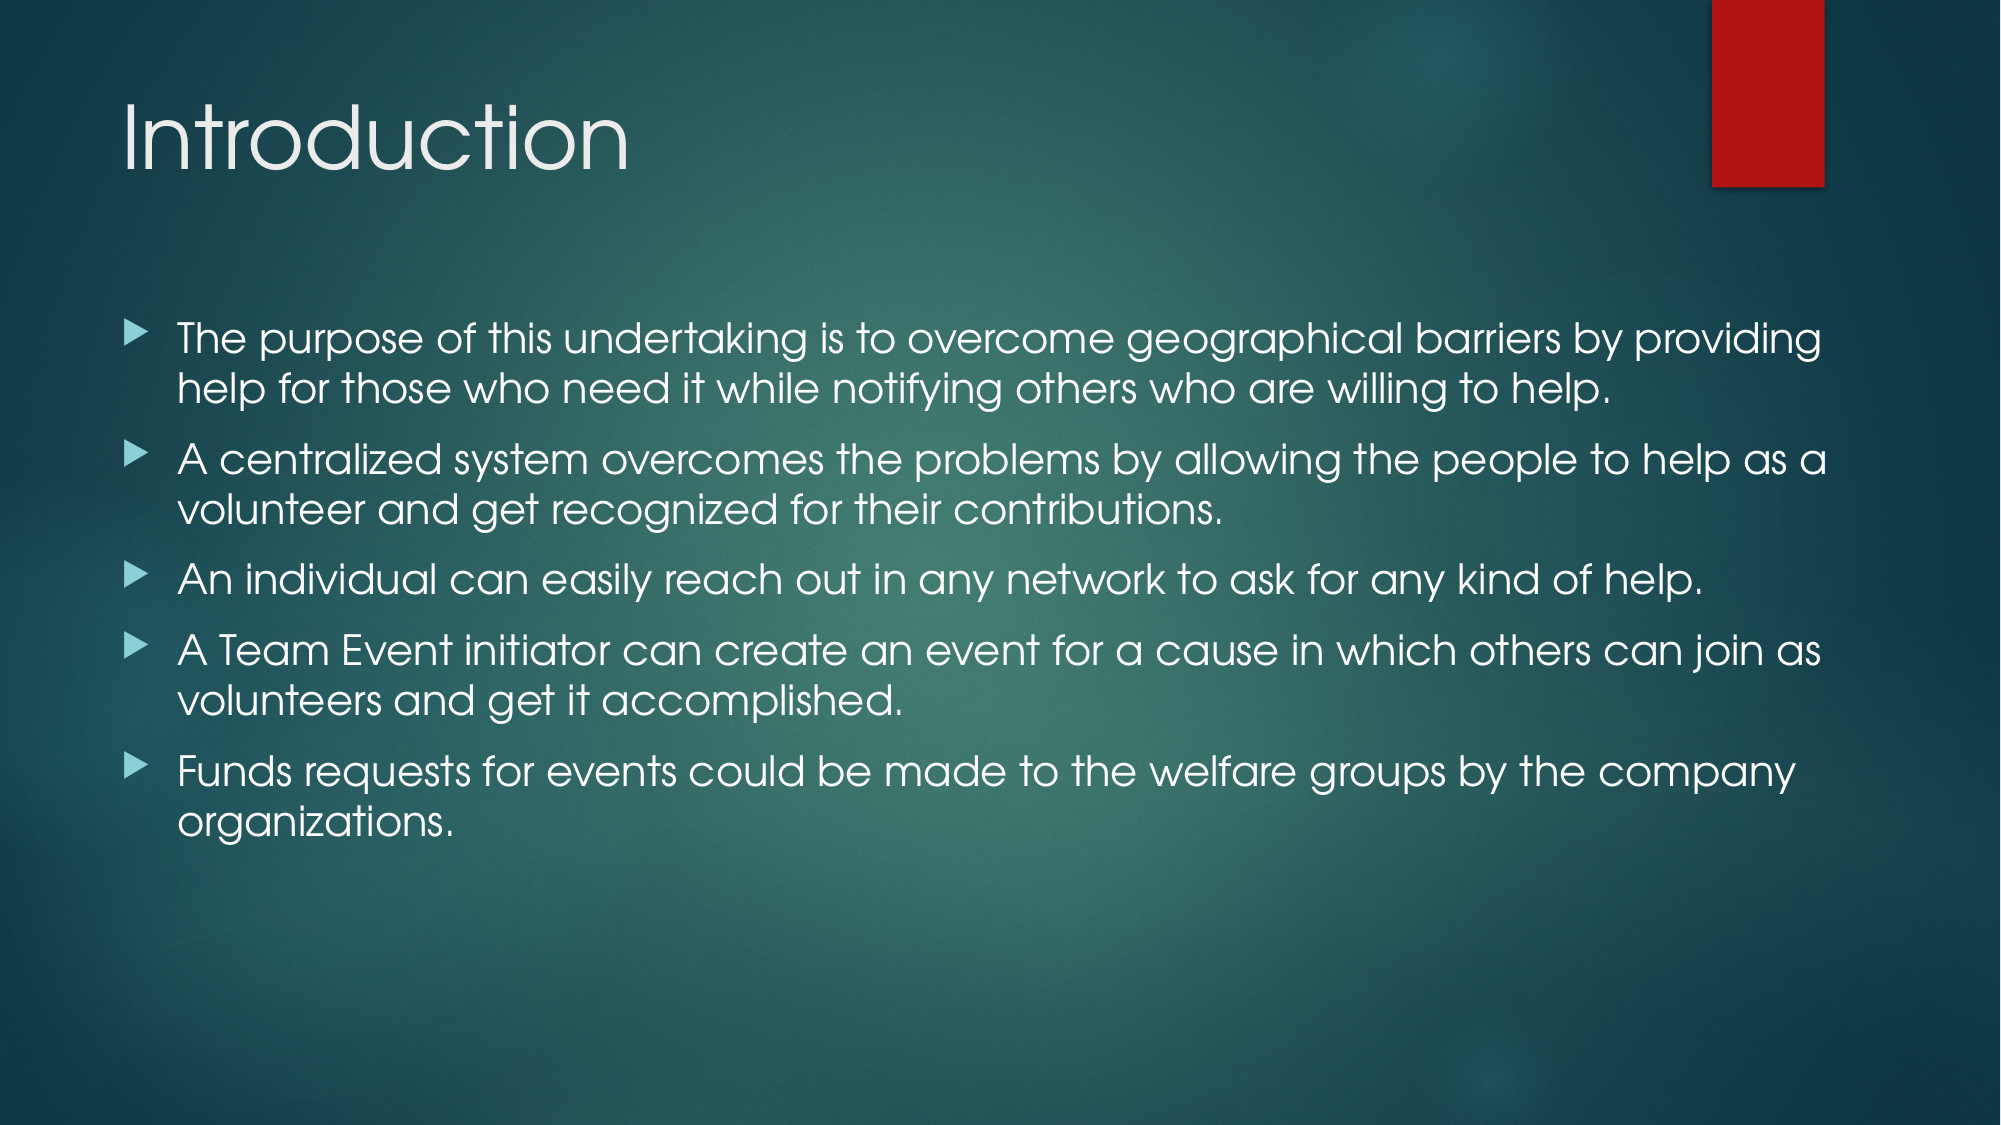

# Introduction
The purpose of this undertaking is to overcome geographical barriers by providing help for those who need it while notifying others who are willing to help.
A centralized system overcomes the problems by allowing the people to help as a volunteer and get recognized for their contributions.
An individual can easily reach out in any network to ask for any kind of help.
A Team Event initiator can create an event for a cause in which others can join as volunteers and get it accomplished.
Funds requests for events could be made to the welfare groups by the company organizations.